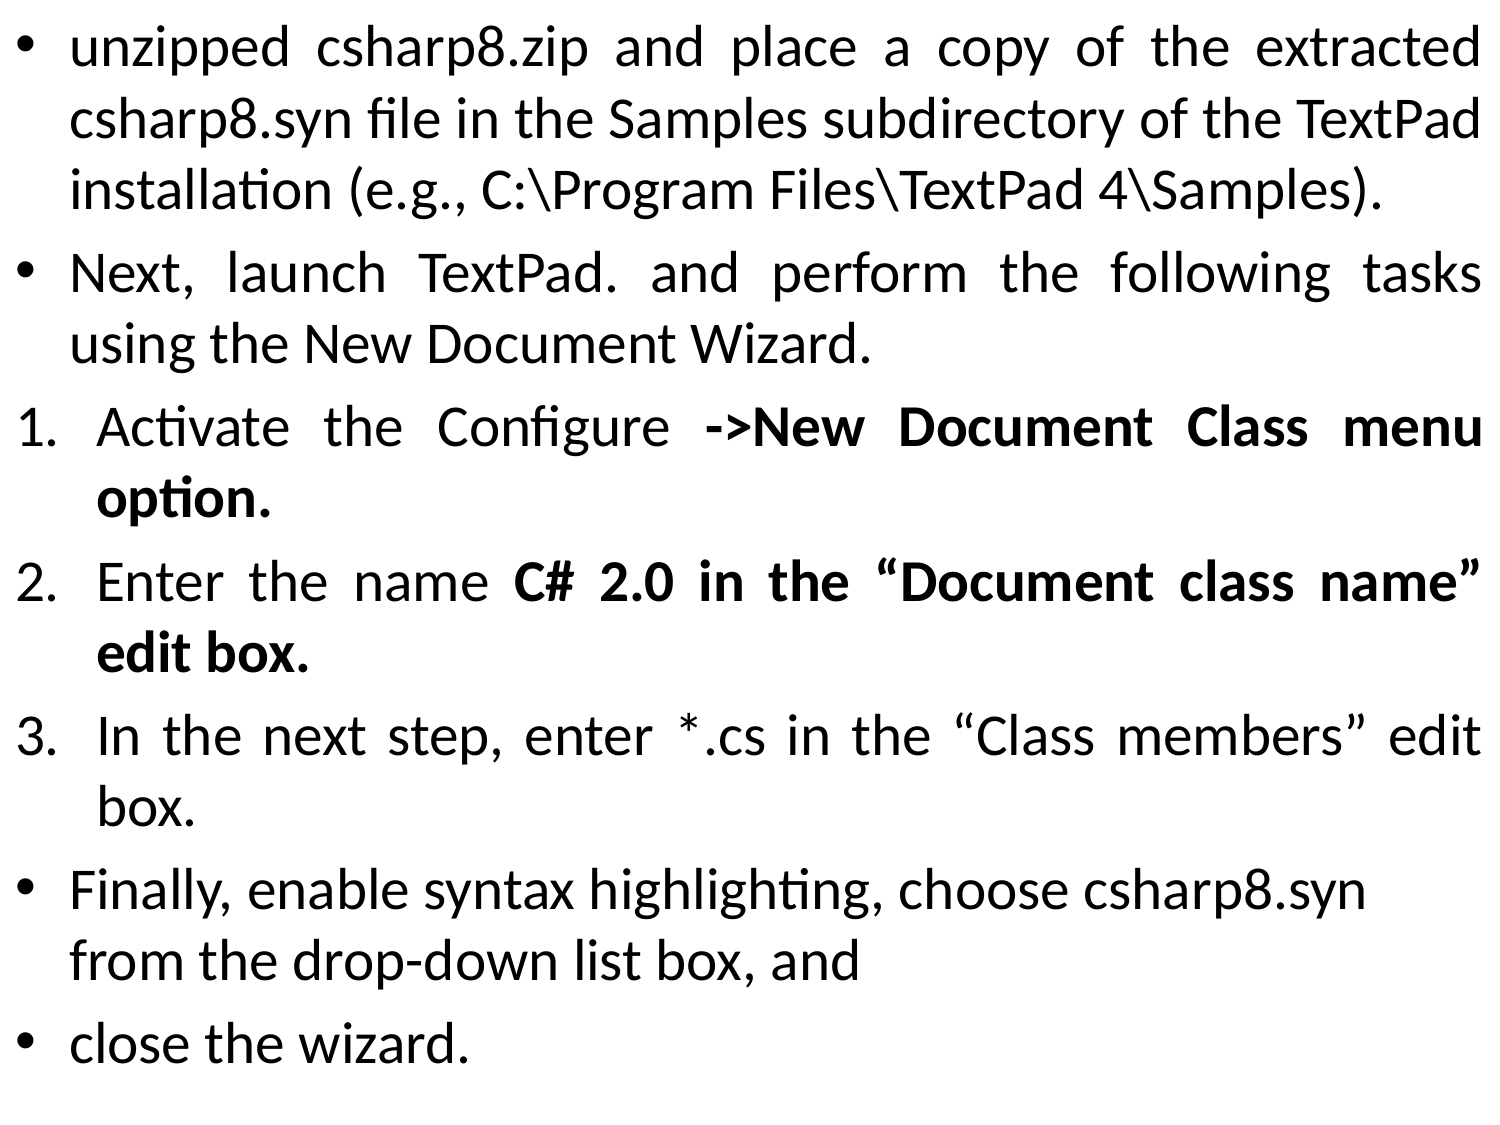

unzipped csharp8.zip and place a copy of the extracted csharp8.syn file in the Samples subdirectory of the TextPad installation (e.g., C:\Program Files\TextPad 4\Samples).
Next, launch TextPad. and perform the following tasks using the New Document Wizard.
Activate the Configure ->New Document Class menu option.
Enter the name C# 2.0 in the “Document class name” edit box.
In the next step, enter *.cs in the “Class members” edit box.
Finally, enable syntax highlighting, choose csharp8.syn from the drop-down list box, and
close the wizard.